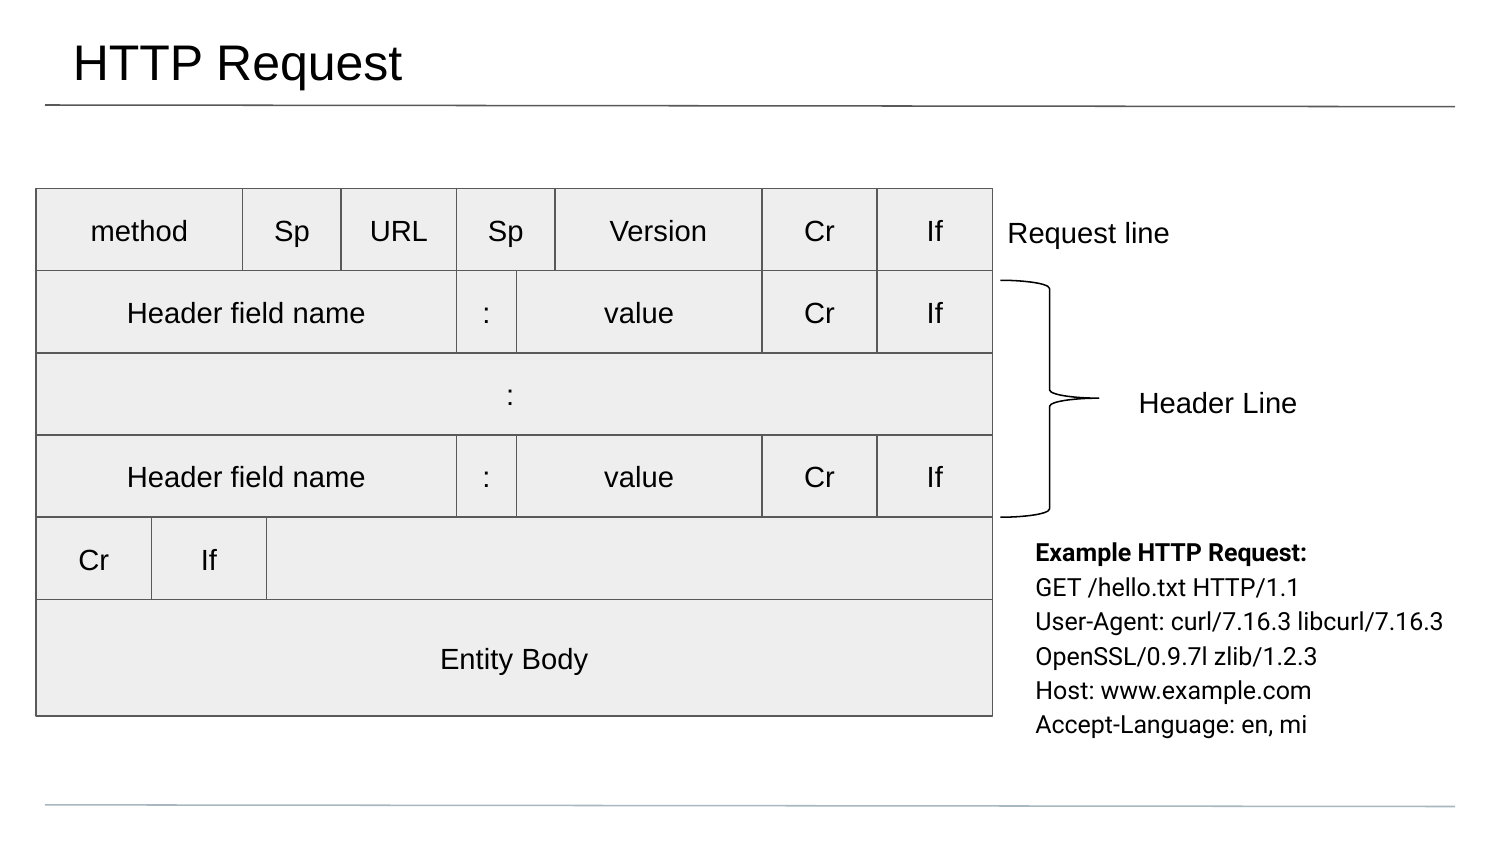

# HTTP Request
method
Sp
URL
Sp
Version
Cr
If
Request line
Header field name
:
value
Cr
If

:
Header Line
Header field name
:
value
Cr
If
Example HTTP Request:
GET /hello.txt HTTP/1.1
User-Agent: curl/7.16.3 libcurl/7.16.3 OpenSSL/0.9.7l zlib/1.2.3
Host: www.example.com
Accept-Language: en, mi

Cr
If

Entity Body